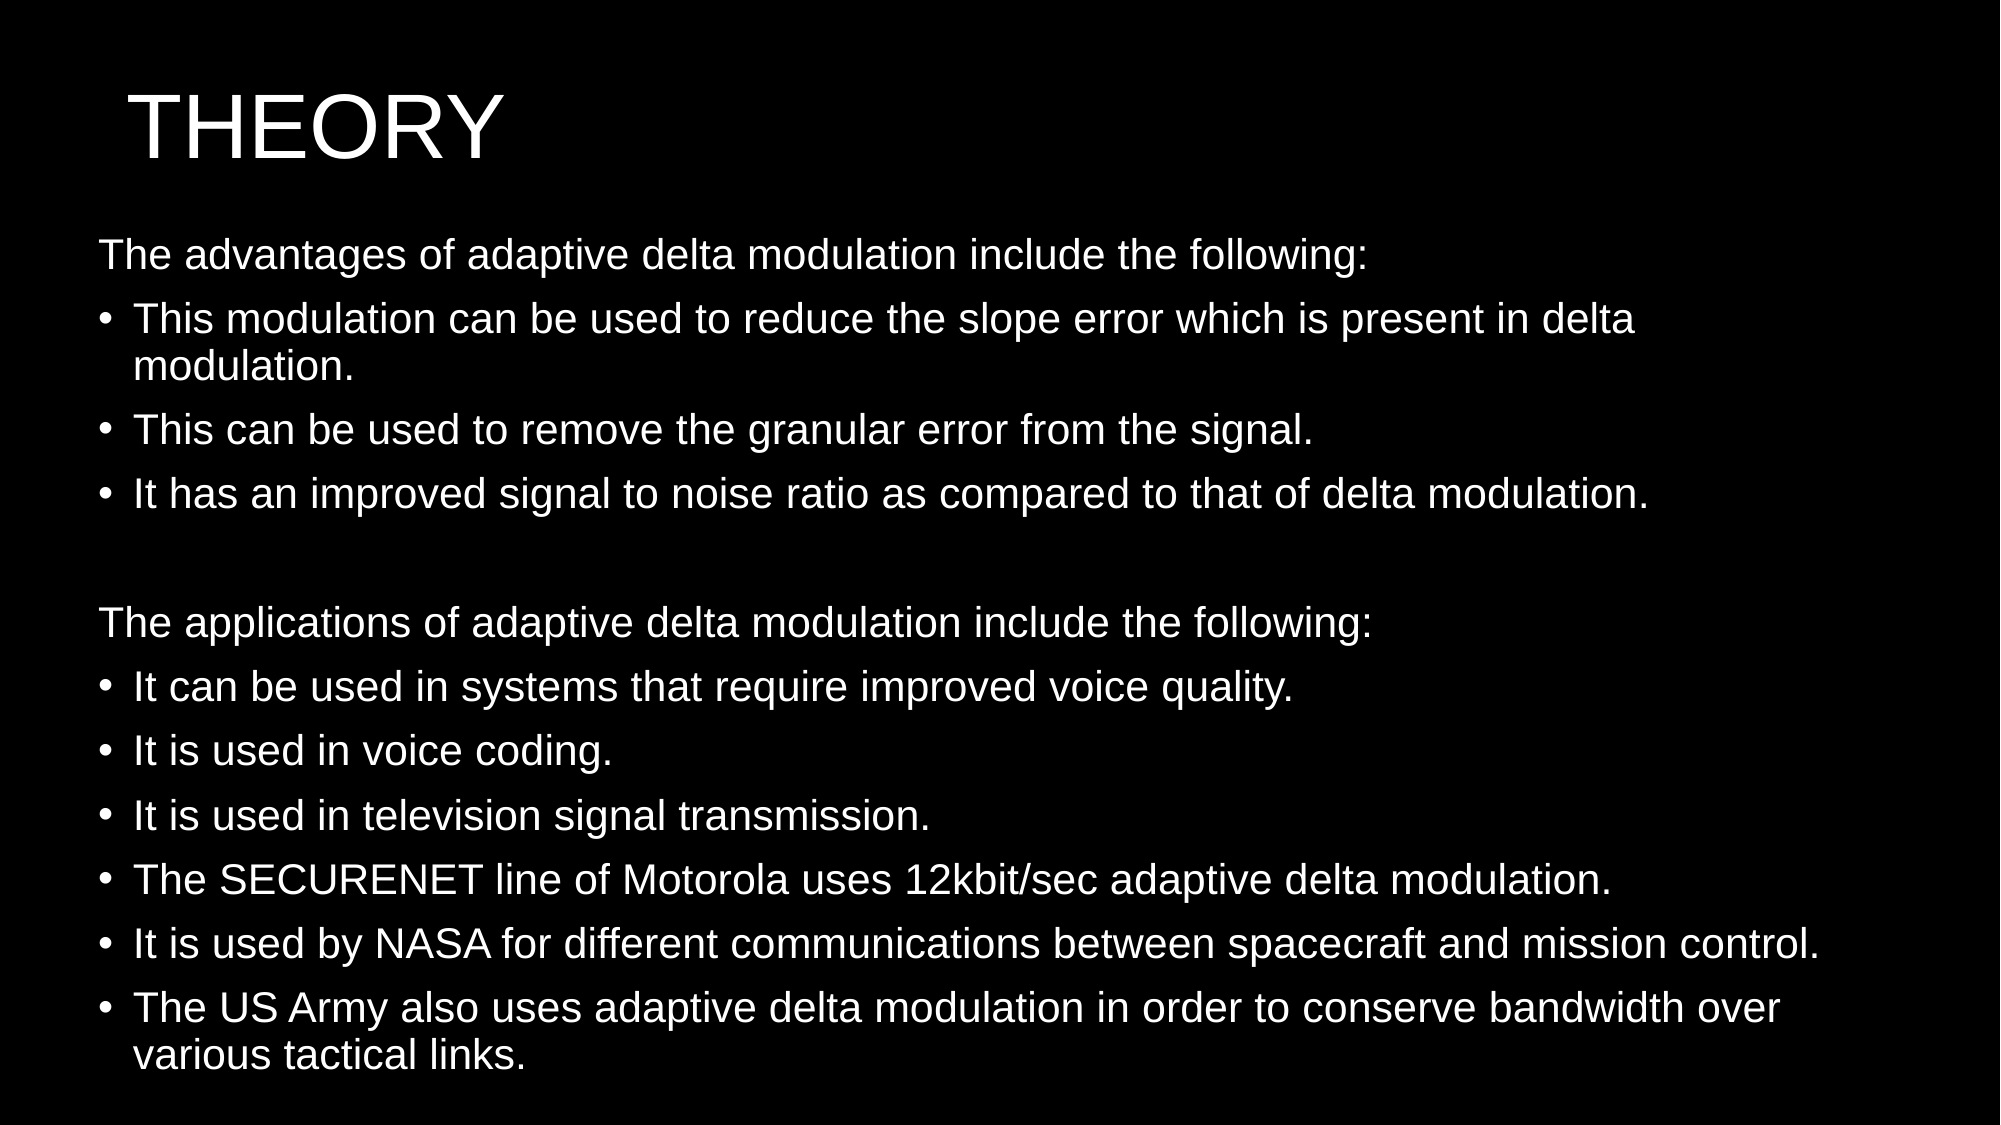

# THEORY
The advantages of adaptive delta modulation include the following:
This modulation can be used to reduce the slope error which is present in delta modulation.
This can be used to remove the granular error from the signal.
It has an improved signal to noise ratio as compared to that of delta modulation.

The applications of adaptive delta modulation include the following:
It can be used in systems that require improved voice quality.
It is used in voice coding.
It is used in television signal transmission.
The SECURENET line of Motorola uses 12kbit/sec adaptive delta modulation.
It is used by NASA for different communications between spacecraft and mission control.
The US Army also uses adaptive delta modulation in order to conserve bandwidth over various tactical links.